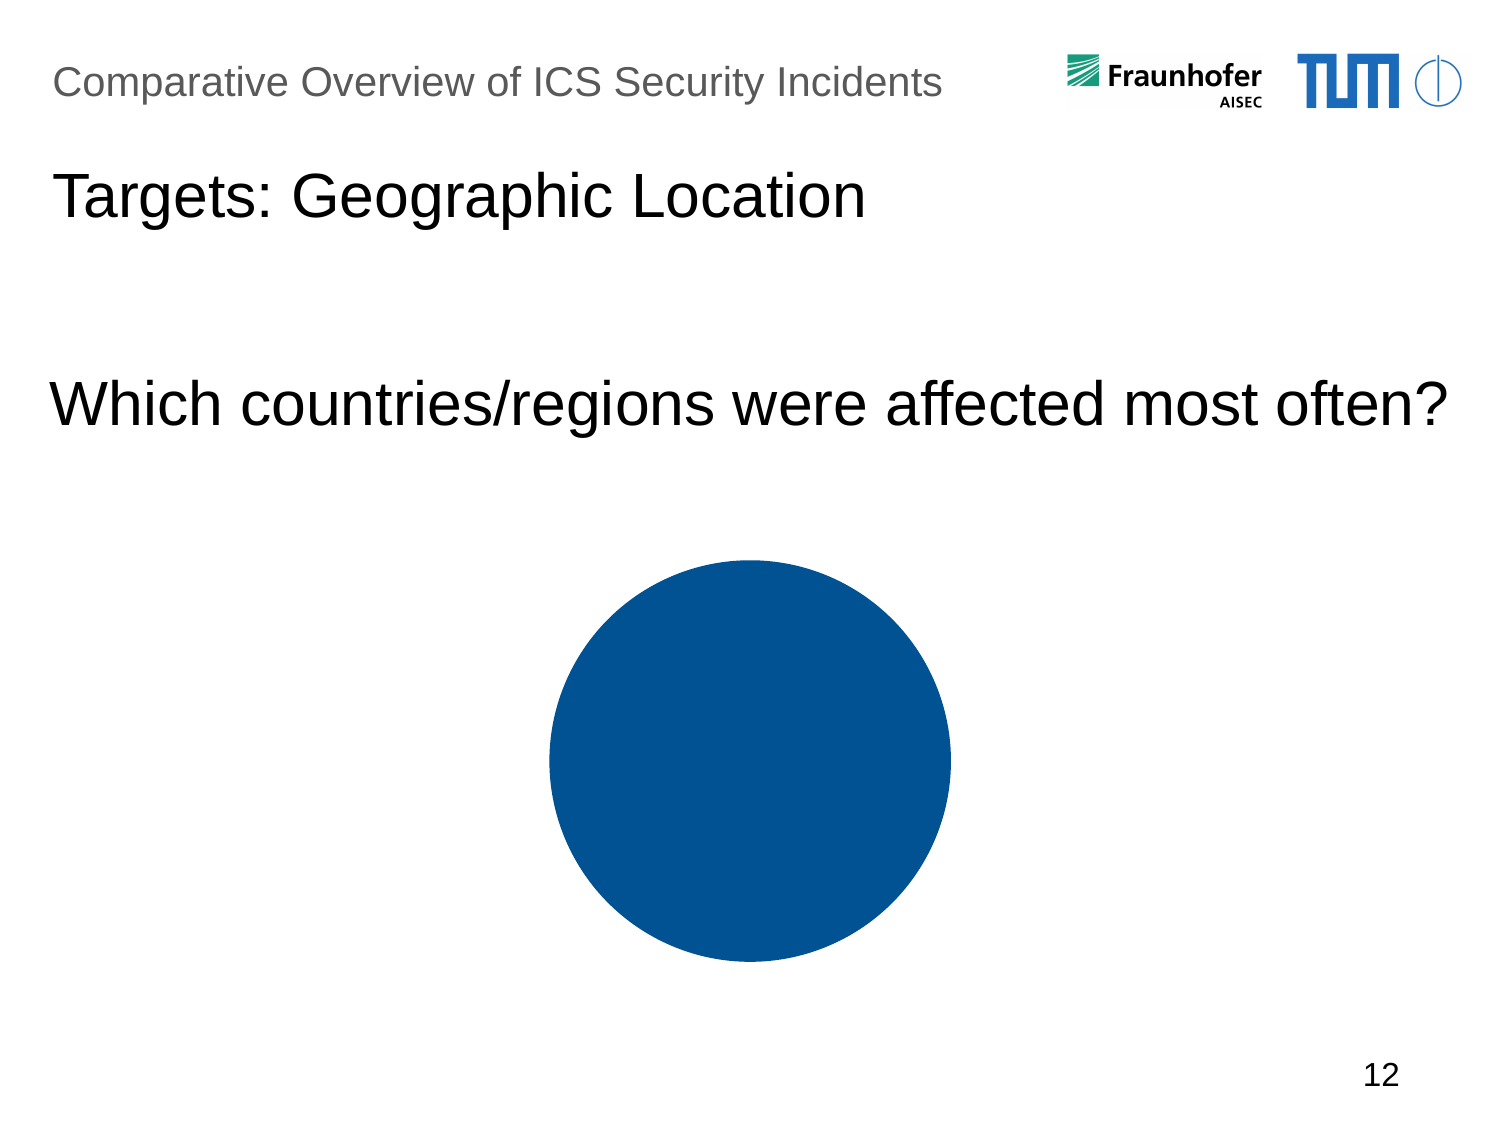

Comparative Overview of ICS Security Incidents
# Targets: Geographic Location
Which countries/regions were affected most often?

12